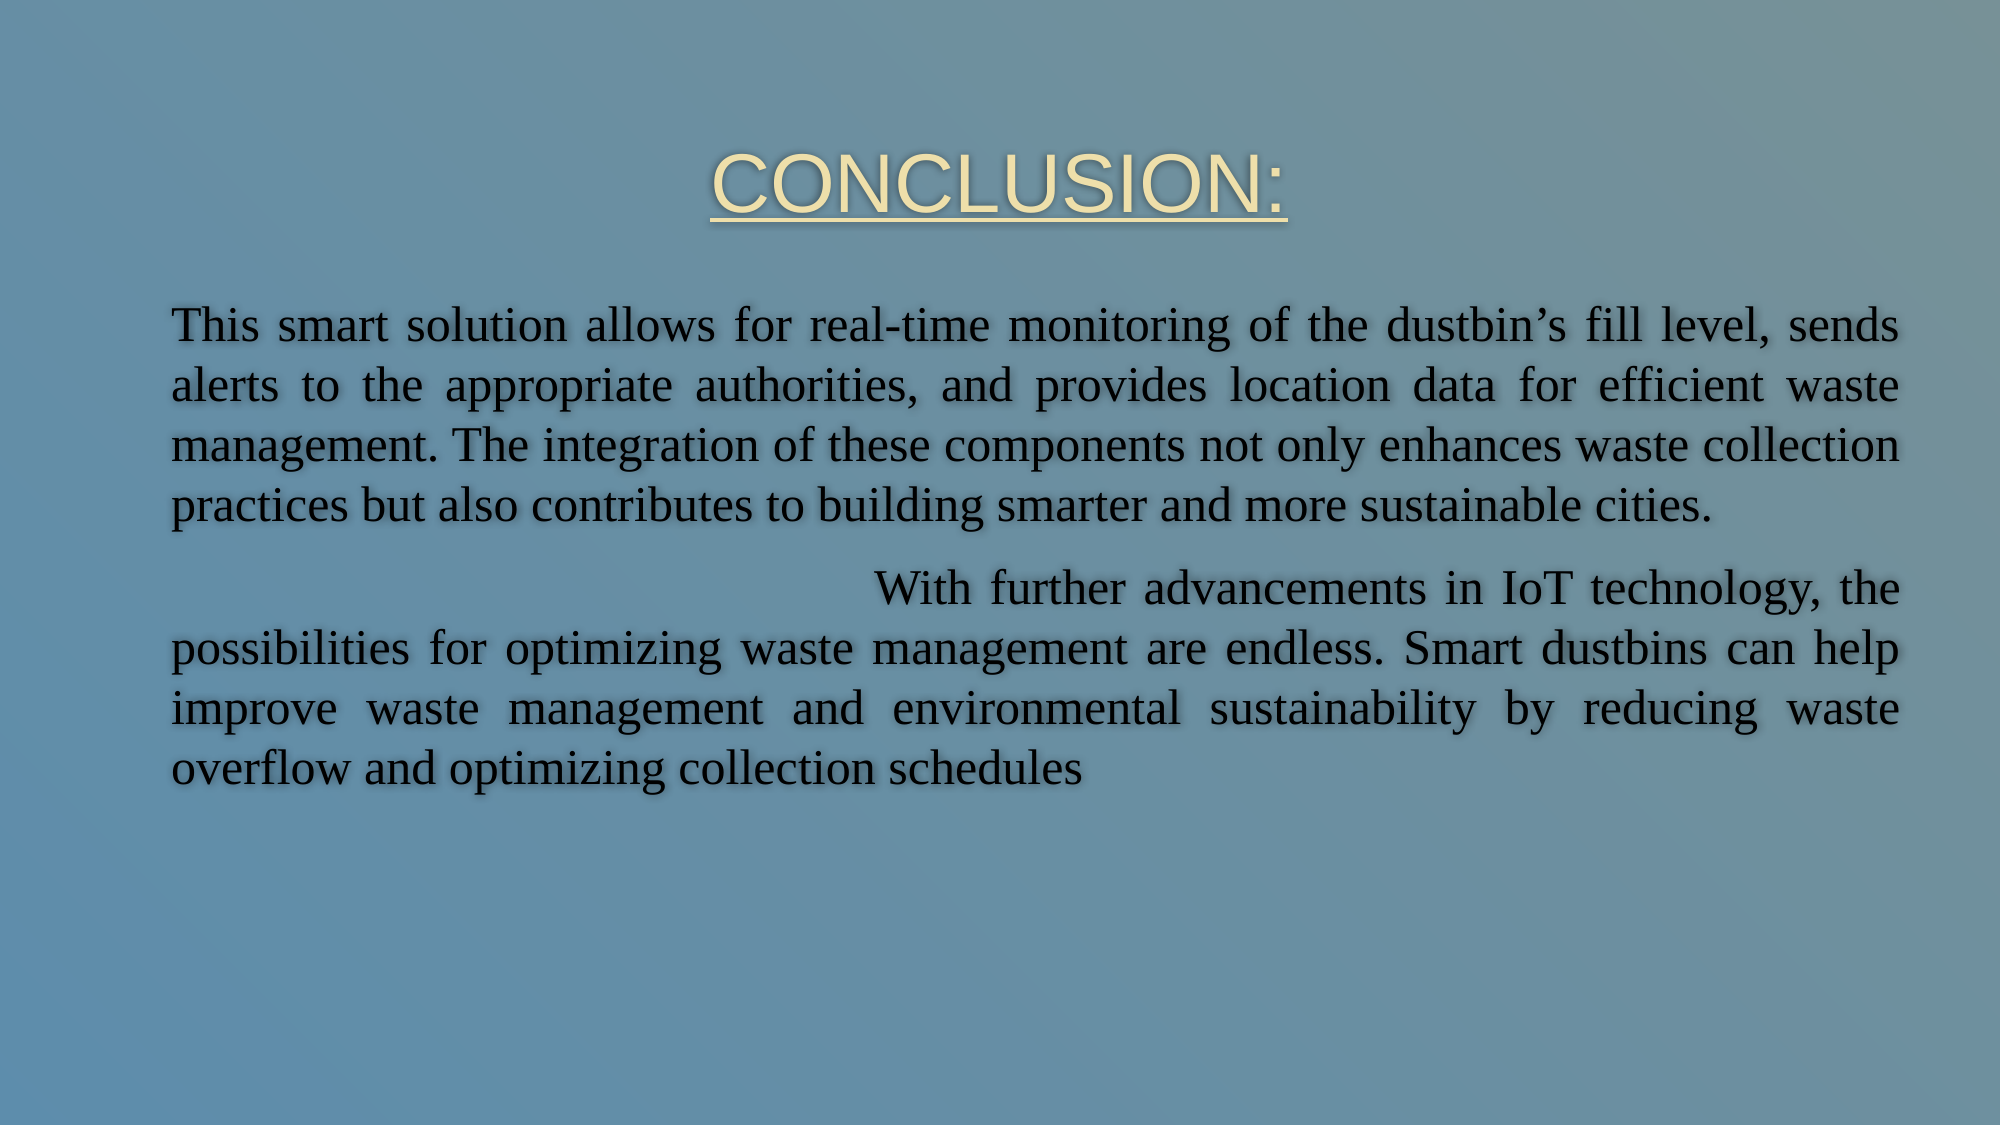

# CONCLUSION:
This smart solution allows for real-time monitoring of the dustbin’s fill level, sends alerts to the appropriate authorities, and provides location data for efficient waste management. The integration of these components not only enhances waste collection practices but also contributes to building smarter and more sustainable cities.
                                        With further advancements in IoT technology, the possibilities for optimizing waste management are endless. Smart dustbins can help improve waste management and environmental sustainability by reducing waste overflow and optimizing collection schedules